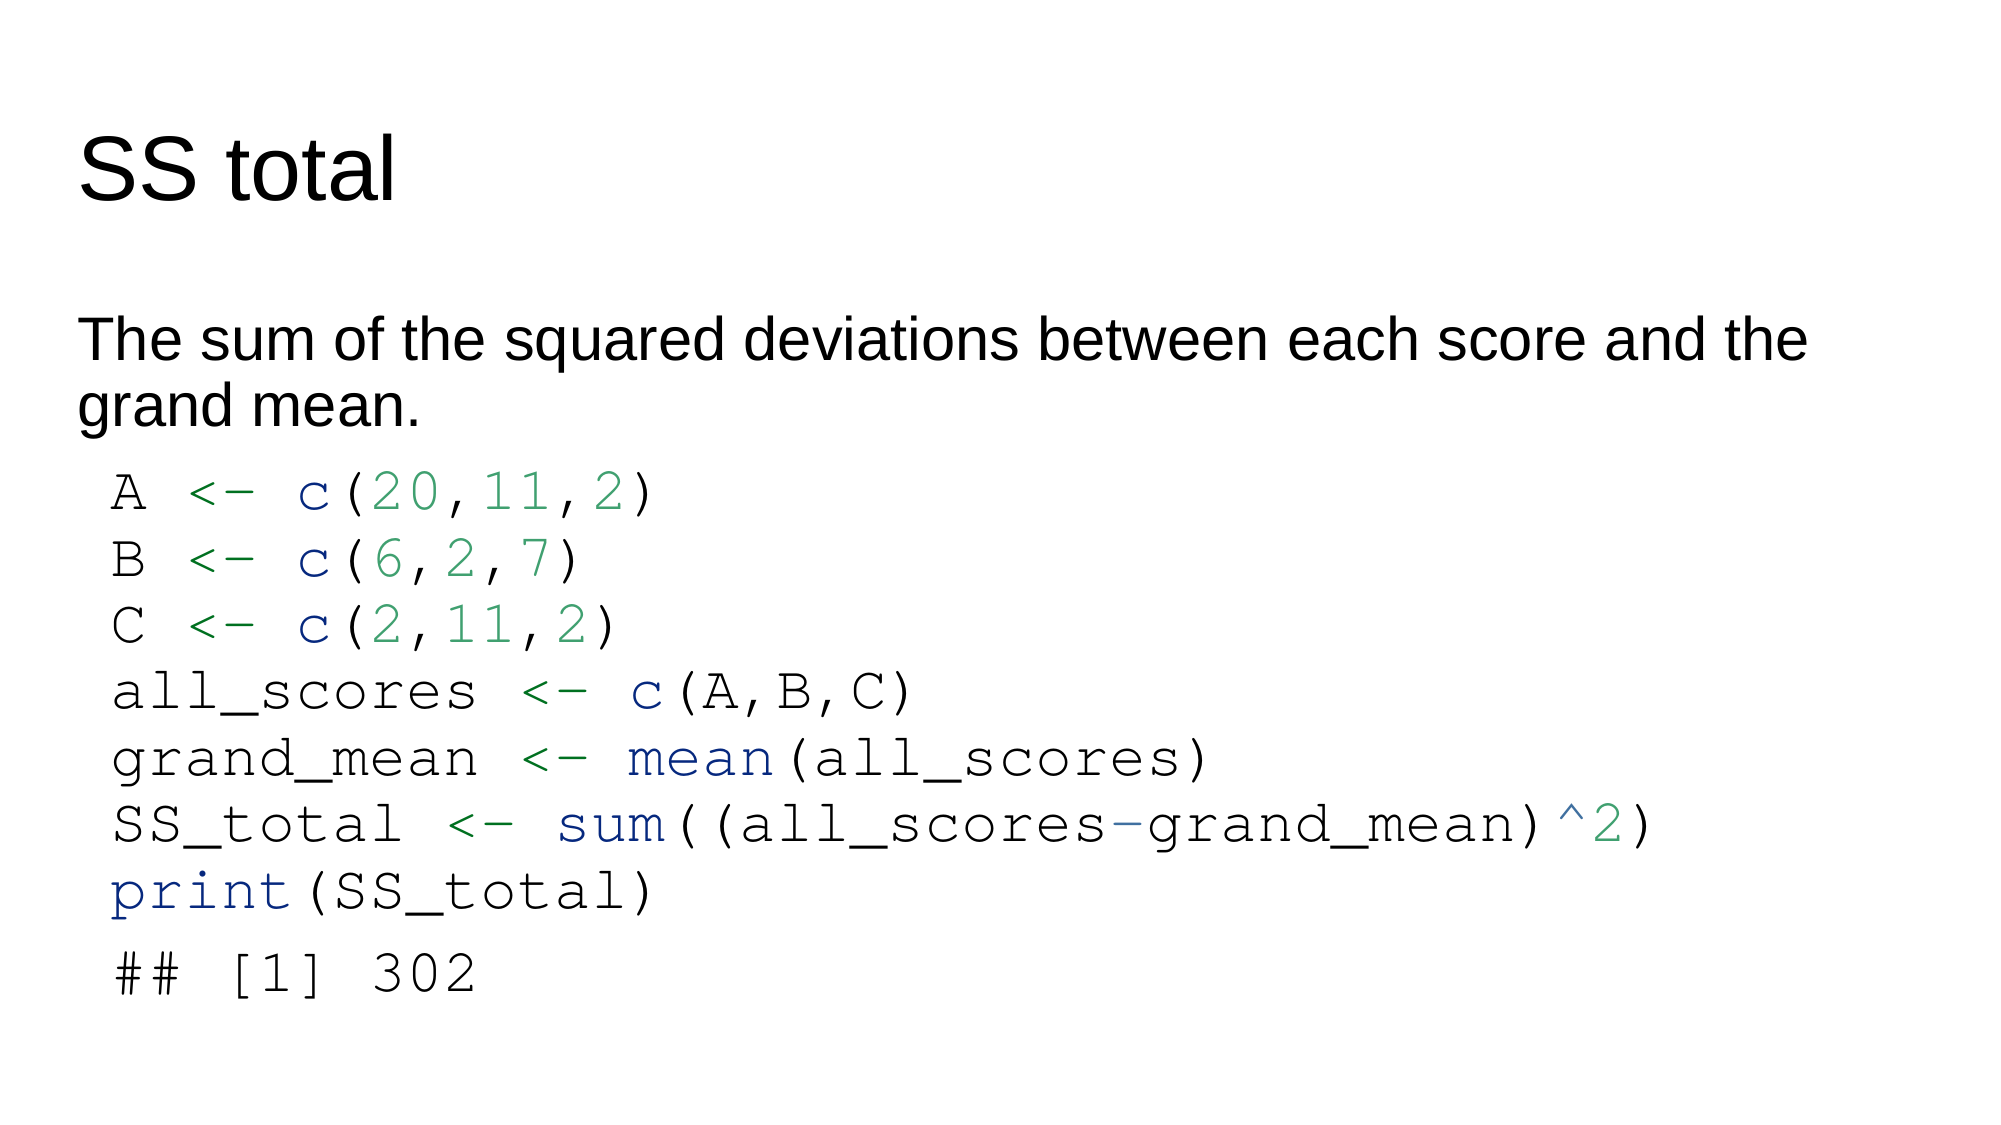

# SS total
The sum of the squared deviations between each score and the grand mean.
A <- c(20,11,2)
B <- c(6,2,7)
C <- c(2,11,2)
all_scores <- c(A,B,C)
grand_mean <- mean(all_scores)
SS_total <- sum((all_scores-grand_mean)^2)
print(SS_total)
## [1] 302